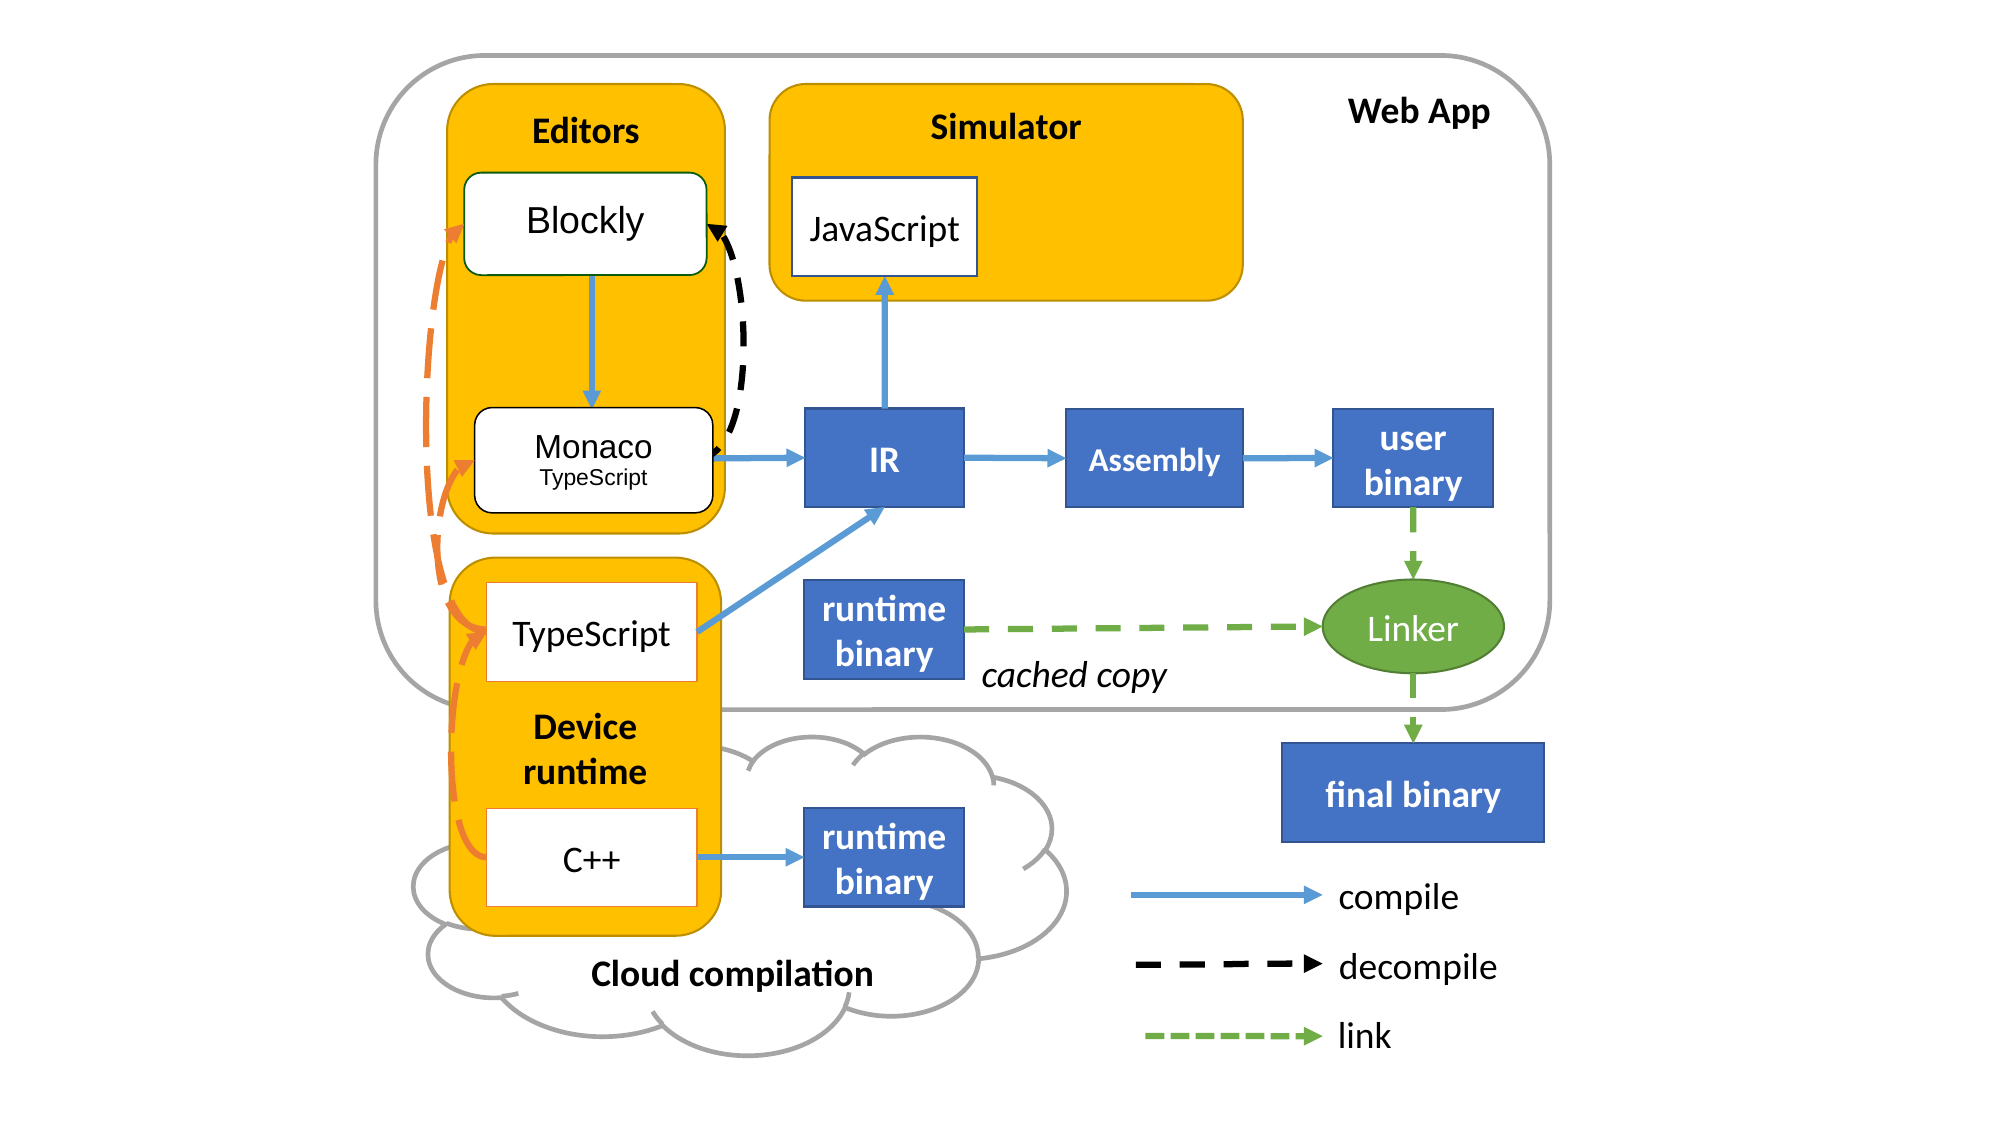

Web App
Editors

Simulator

Blockly
JavaScript
Monaco
TypeScript
IR
user
binary
Assembly
TypeScript

Device
runtime

Linker
runtime
binary
TypeScript
cached copy

final binary
runtime
binary
C++
compile
decompile
Cloud compilation
link